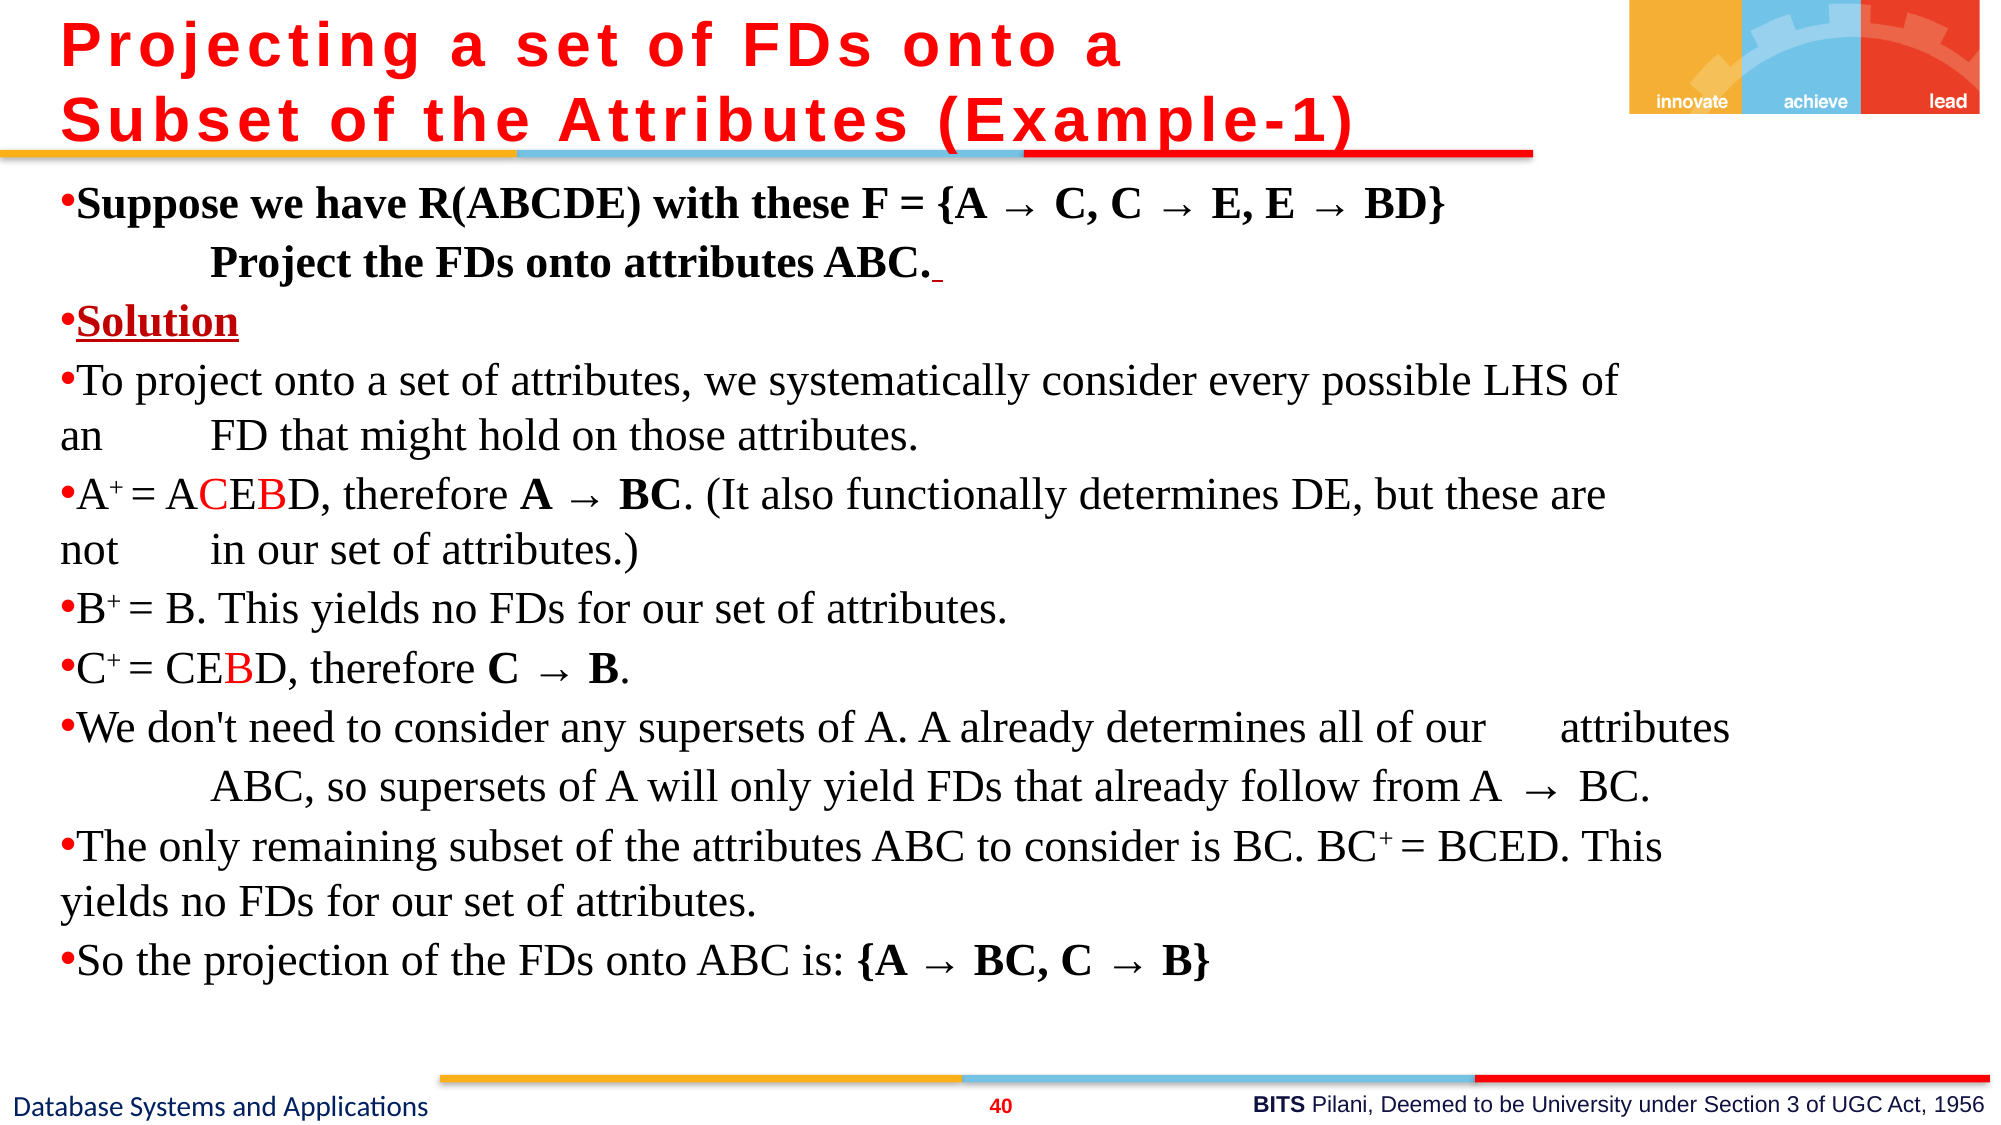

Projecting a set of FDs onto a        Subset of the Attributes (Example-1)
Suppose we have R(ABCDE) with these F = {A → C, C → E, E → BD}
	Project the FDs onto attributes ABC.
Solution
To project onto a set of attributes, we systematically consider every possible LHS of 	an 	FD that might hold on those attributes.
A+ = ACEBD, therefore A → BC. (It also functionally determines DE, but these are 	not 	in our set of attributes.)
B+ = B. This yields no FDs for our set of attributes.
C+ = CEBD, therefore C → B.
We don't need to consider any supersets of A. A already determines all of our 	attributes 	ABC, so supersets of A will only yield FDs that already follow from A → BC.
The only remaining subset of the attributes ABC to consider is BC. BC+ = BCED. This 	yields no FDs for our set of attributes.
So the projection of the FDs onto ABC is: {A → BC, C → B}